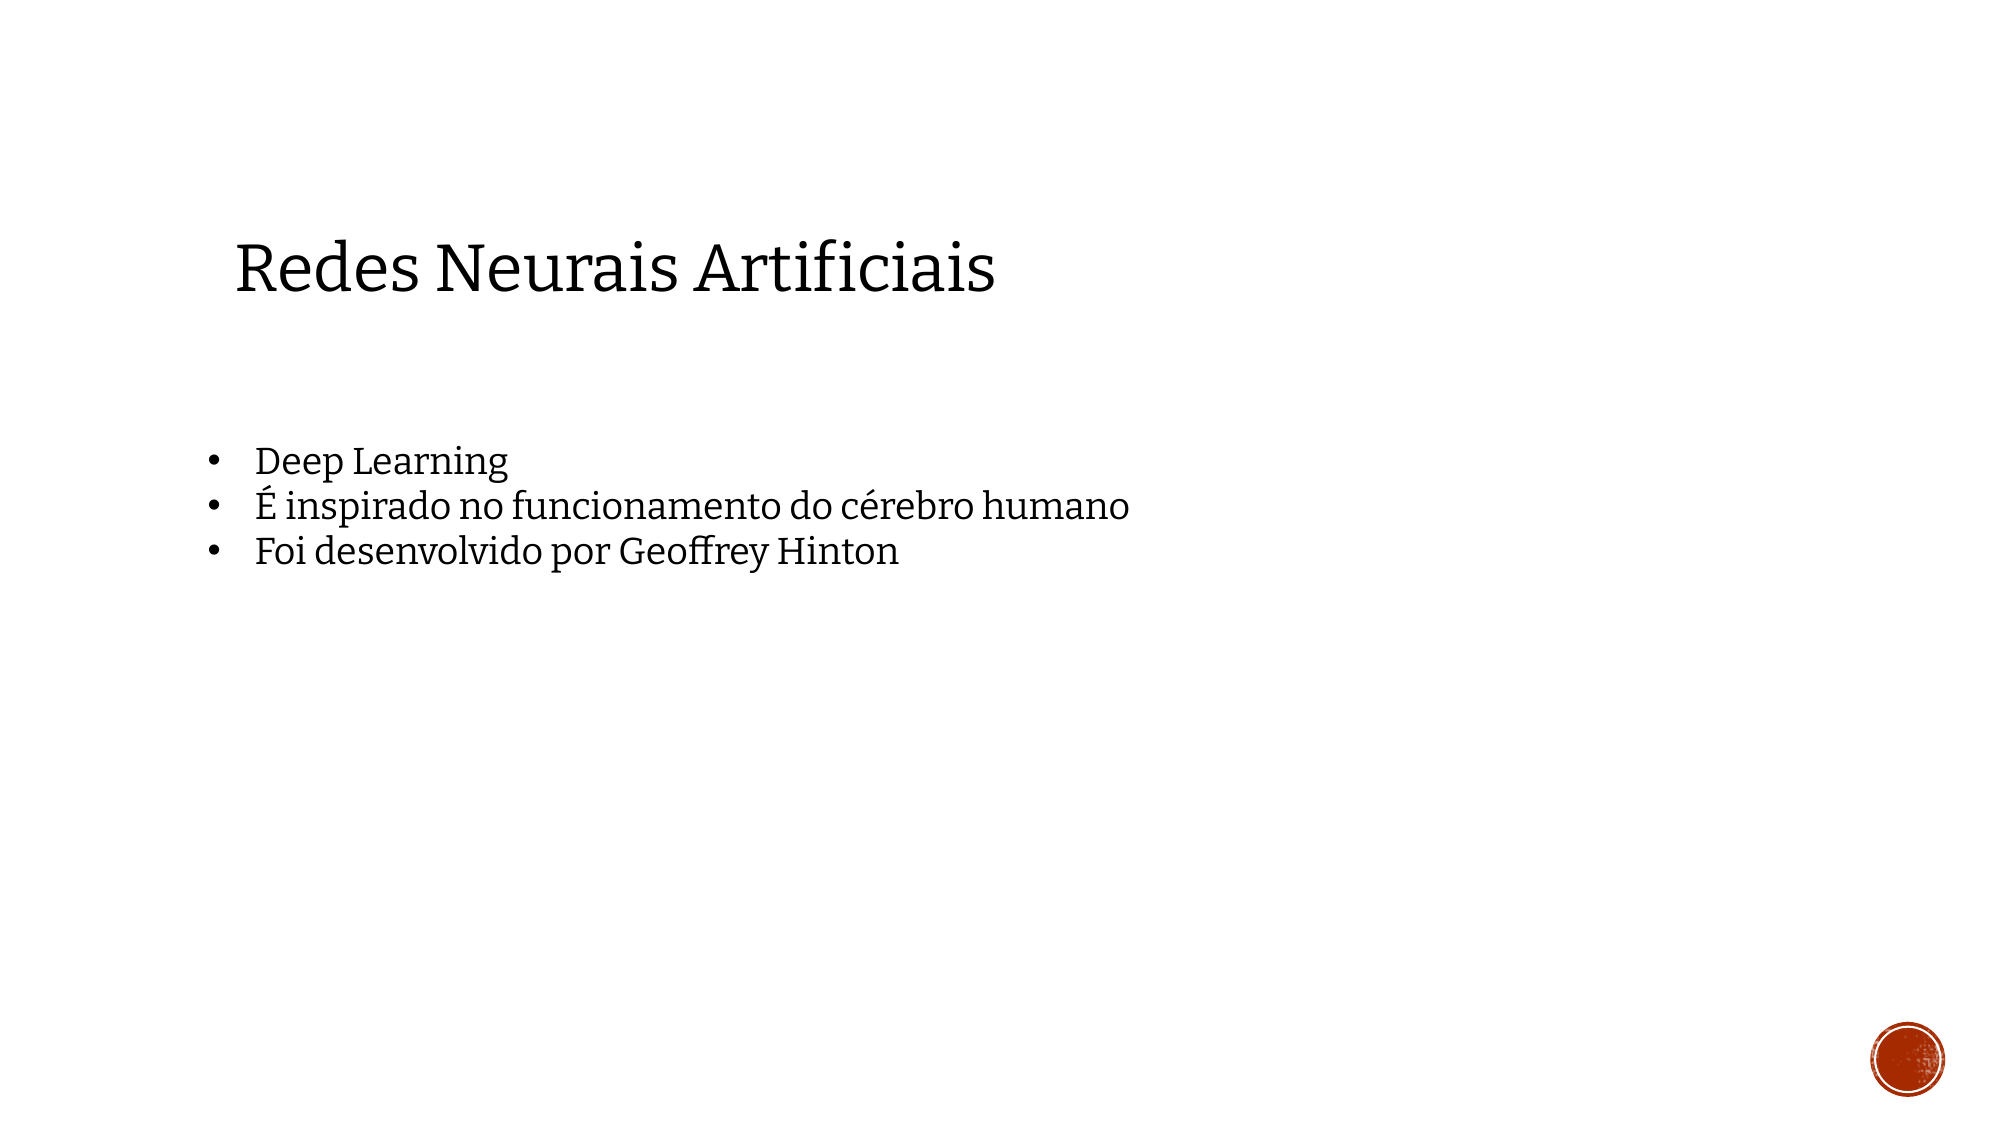

Redes Neurais Artificiais
Deep Learning
É inspirado no funcionamento do cérebro humano
Foi desenvolvido por Geoffrey Hinton